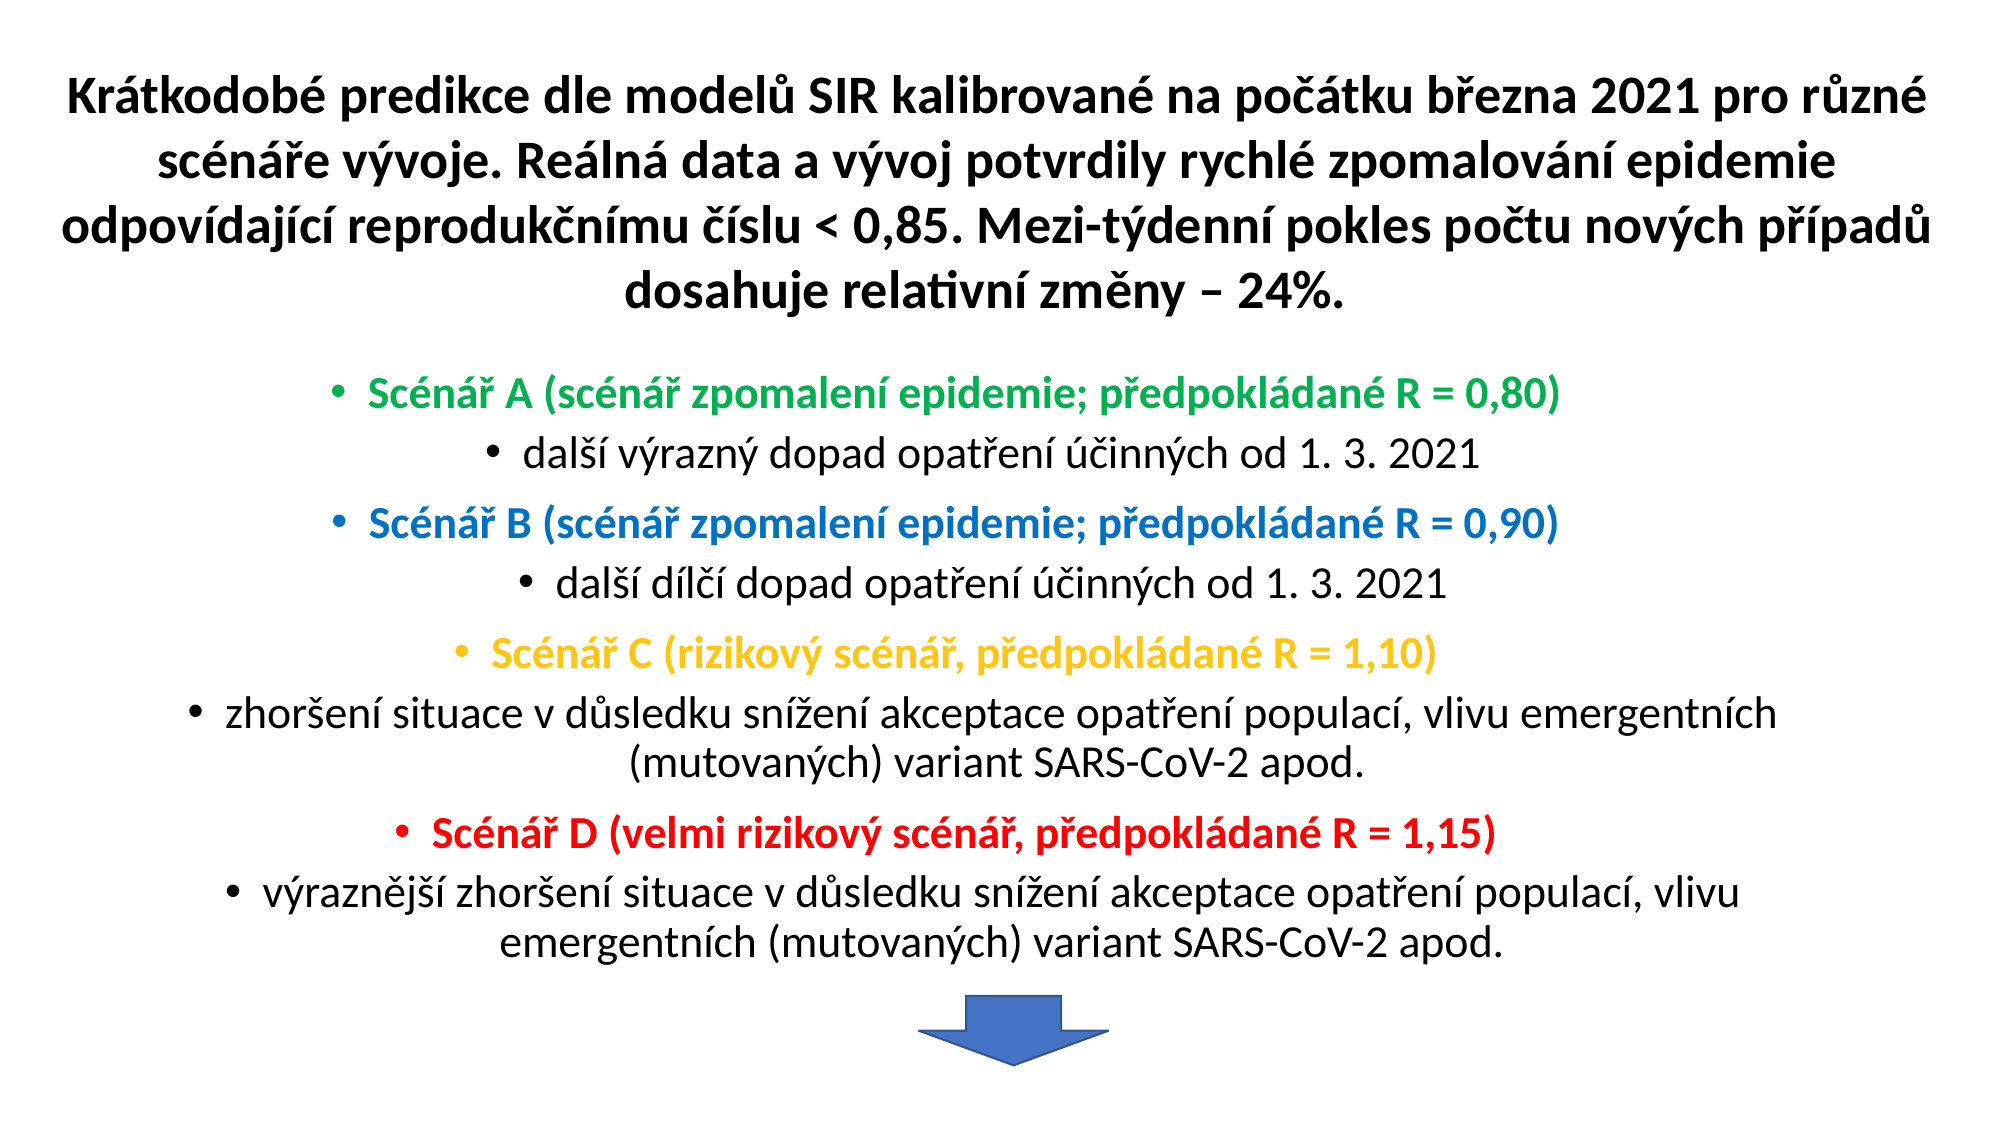

Krátkodobé predikce dle modelů SIR kalibrované na počátku března 2021 pro různé scénáře vývoje. Reálná data a vývoj potvrdily rychlé zpomalování epidemie odpovídající reprodukčnímu číslu < 0,85. Mezi-týdenní pokles počtu nových případů dosahuje relativní změny – 24%.
Scénář A (scénář zpomalení epidemie; předpokládané R = 0,80)
další výrazný dopad opatření účinných od 1. 3. 2021
Scénář B (scénář zpomalení epidemie; předpokládané R = 0,90)
další dílčí dopad opatření účinných od 1. 3. 2021
Scénář C (rizikový scénář, předpokládané R = 1,10)
zhoršení situace v důsledku snížení akceptace opatření populací, vlivu emergentních (mutovaných) variant SARS-CoV-2 apod.
Scénář D (velmi rizikový scénář, předpokládané R = 1,15)
výraznější zhoršení situace v důsledku snížení akceptace opatření populací, vlivu emergentních (mutovaných) variant SARS-CoV-2 apod.